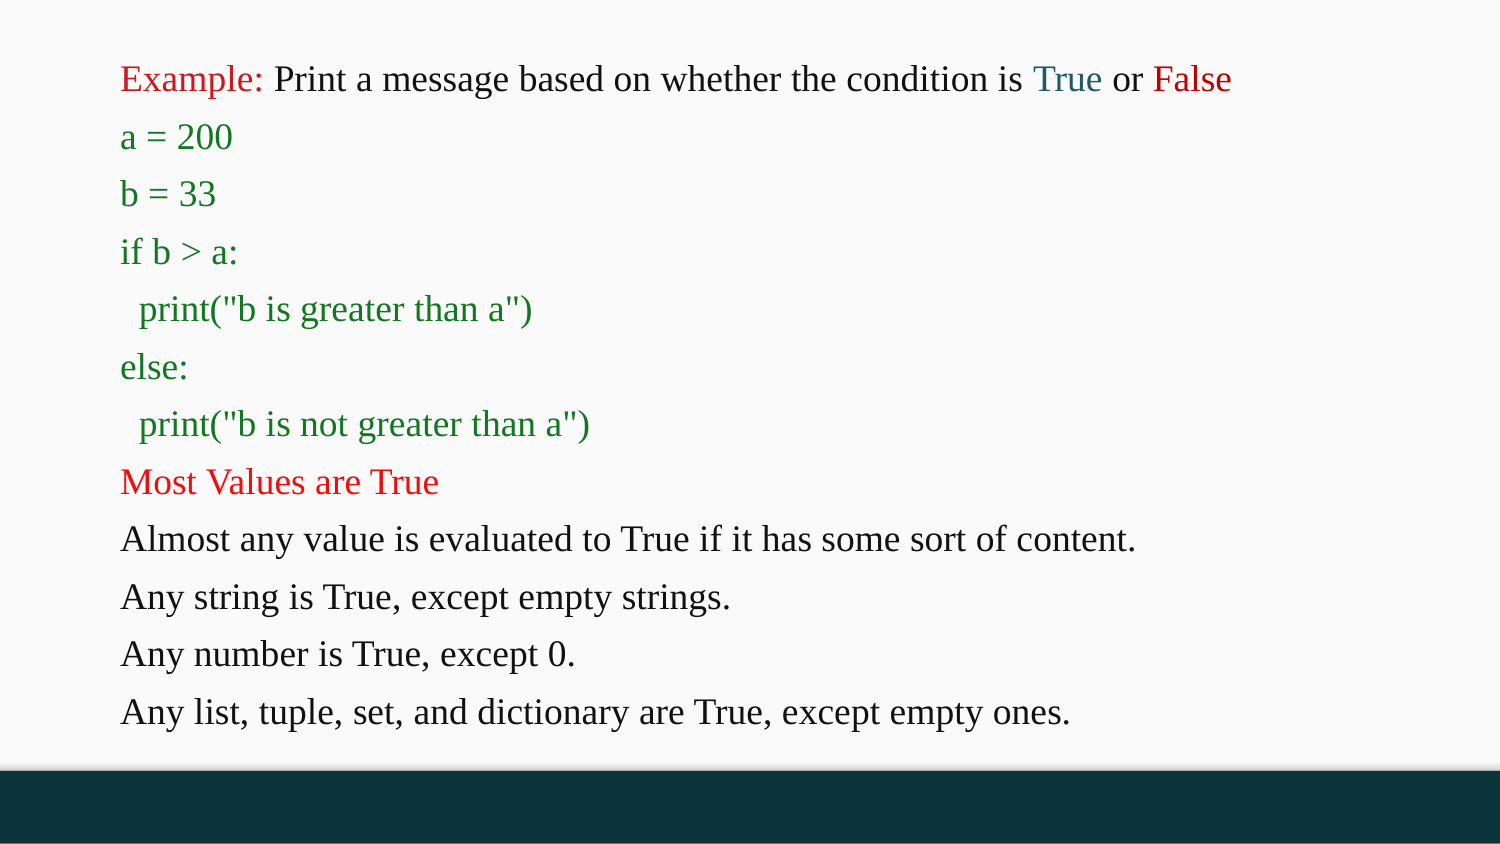

Example: Print a message based on whether the condition is True or False
a = 200
b = 33
if b > a:
  print("b is greater than a")
else:
  print("b is not greater than a")
Most Values are True
Almost any value is evaluated to True if it has some sort of content.
Any string is True, except empty strings.
Any number is True, except 0.
Any list, tuple, set, and dictionary are True, except empty ones.